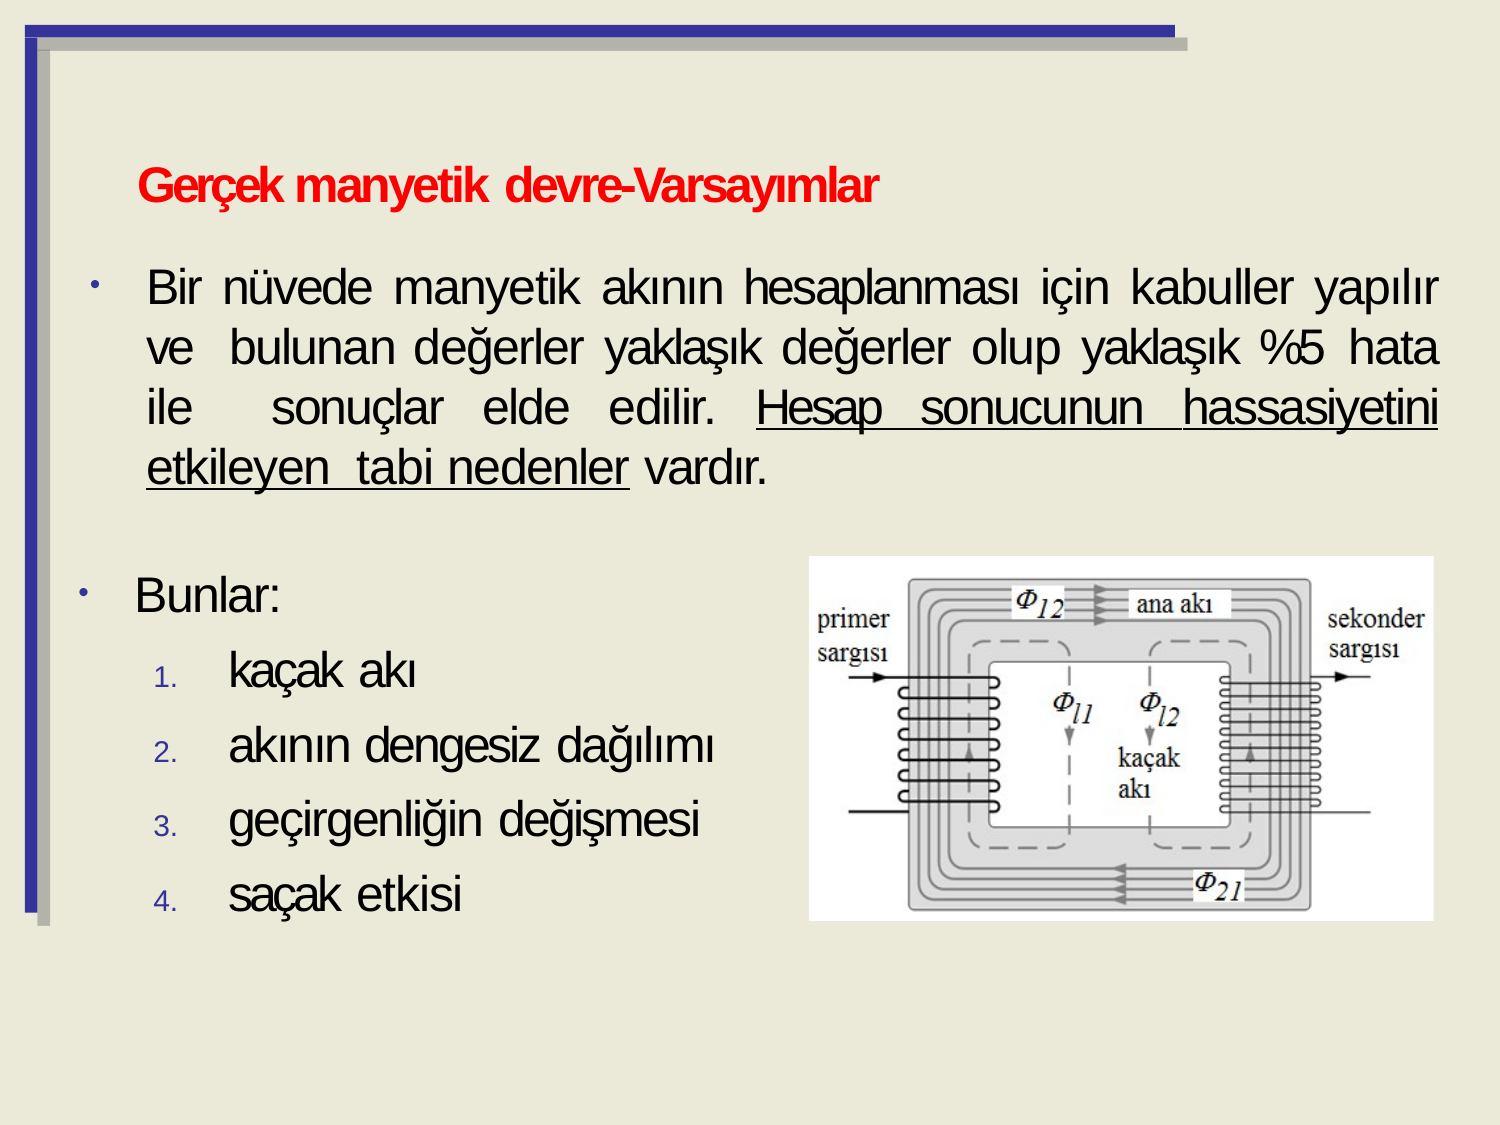

Gerçek manyetik devre-Varsayımlar
Bir nüvede manyetik akının hesaplanması için kabuller yapılır ve  bulunan değerler yaklaşık değerler olup yaklaşık %5 hata ile  sonuçlar elde edilir. Hesap sonucunun hassasiyetini etkileyen  tabi nedenler vardır.

Bunlar:
kaçak akı
akının dengesiz dağılımı
geçirgenliğin değişmesi
saçak etkisi